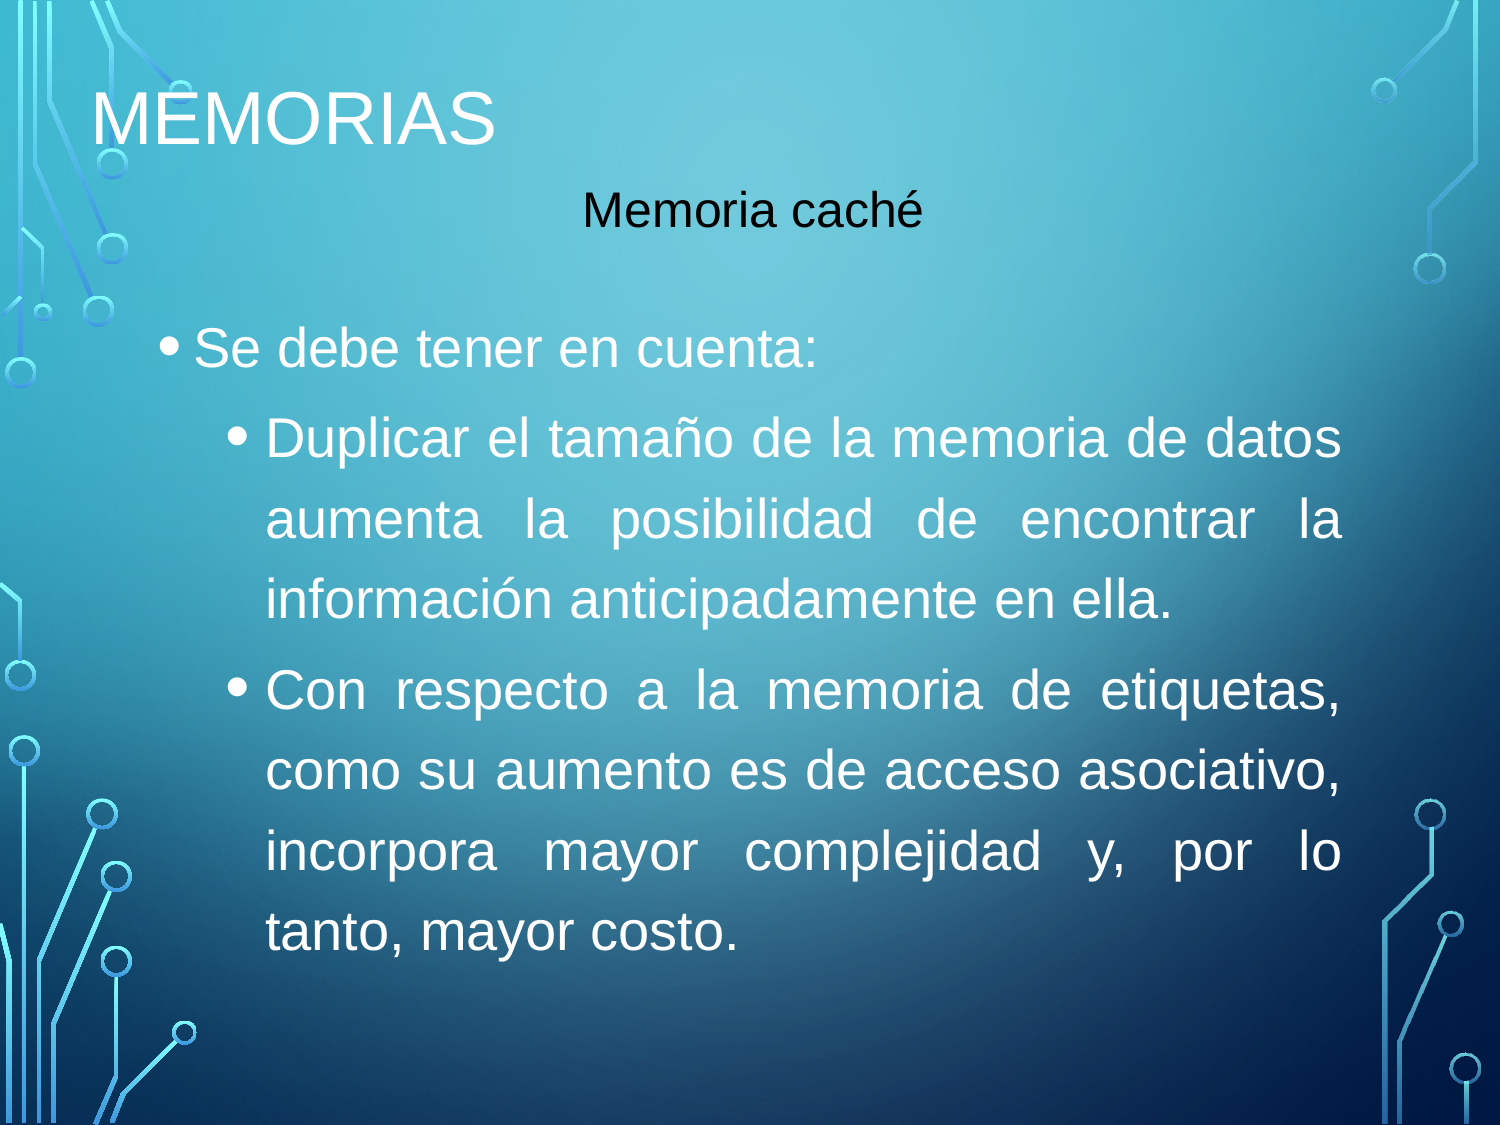

# Memorias
Memoria caché
Se debe tener en cuenta:
Duplicar el tamaño de la memoria de datos aumenta la posibilidad de encontrar la información anticipadamente en ella.
Con respecto a la memoria de etiquetas, como su aumento es de acceso asociativo, incorpora mayor complejidad y, por lo tanto, mayor costo.